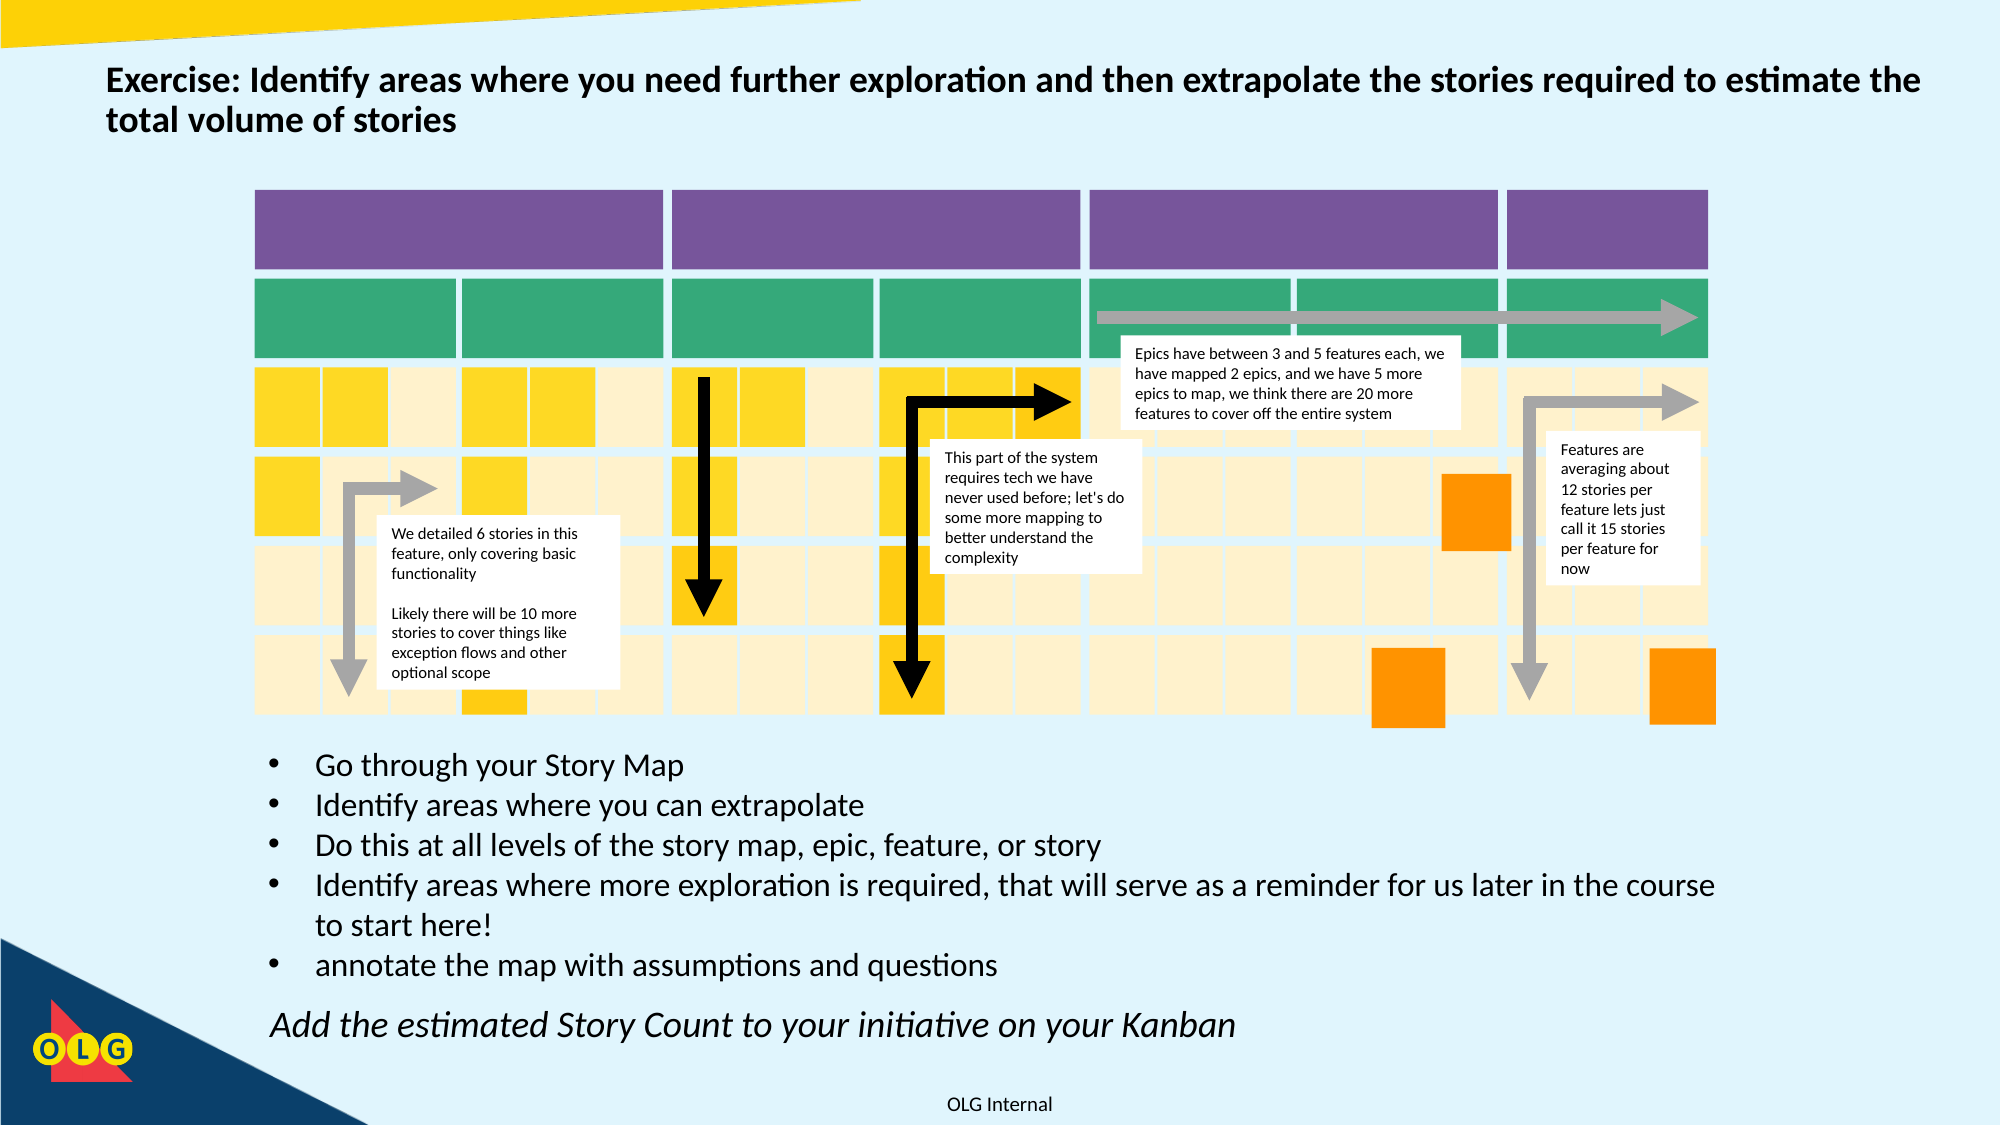

# Exercise: Identify areas where you need further exploration and then extrapolate the stories required to estimate the total volume of stories

Epics have between 3 and 5 features each, we have mapped 2 epics, and we have 5 more epics to map, we think there are 20 more features to cover off the entire system
Features are averaging about 12 stories per feature lets just call it 15 stories per feature for now
This part of the system requires tech we have never used before; let's do some more mapping to better understand the complexity

We detailed 6 stories in this feature, only covering basic functionality

Likely there will be 10 more stories to cover things like exception flows and other optional scope

Go through your Story Map
Identify areas where you can extrapolate
Do this at all levels of the story map, epic, feature, or story
Identify areas where more exploration is required, that will serve as a reminder for us later in the course to start here!
annotate the map with assumptions and questions
Add the estimated Story Count to your initiative on your Kanban